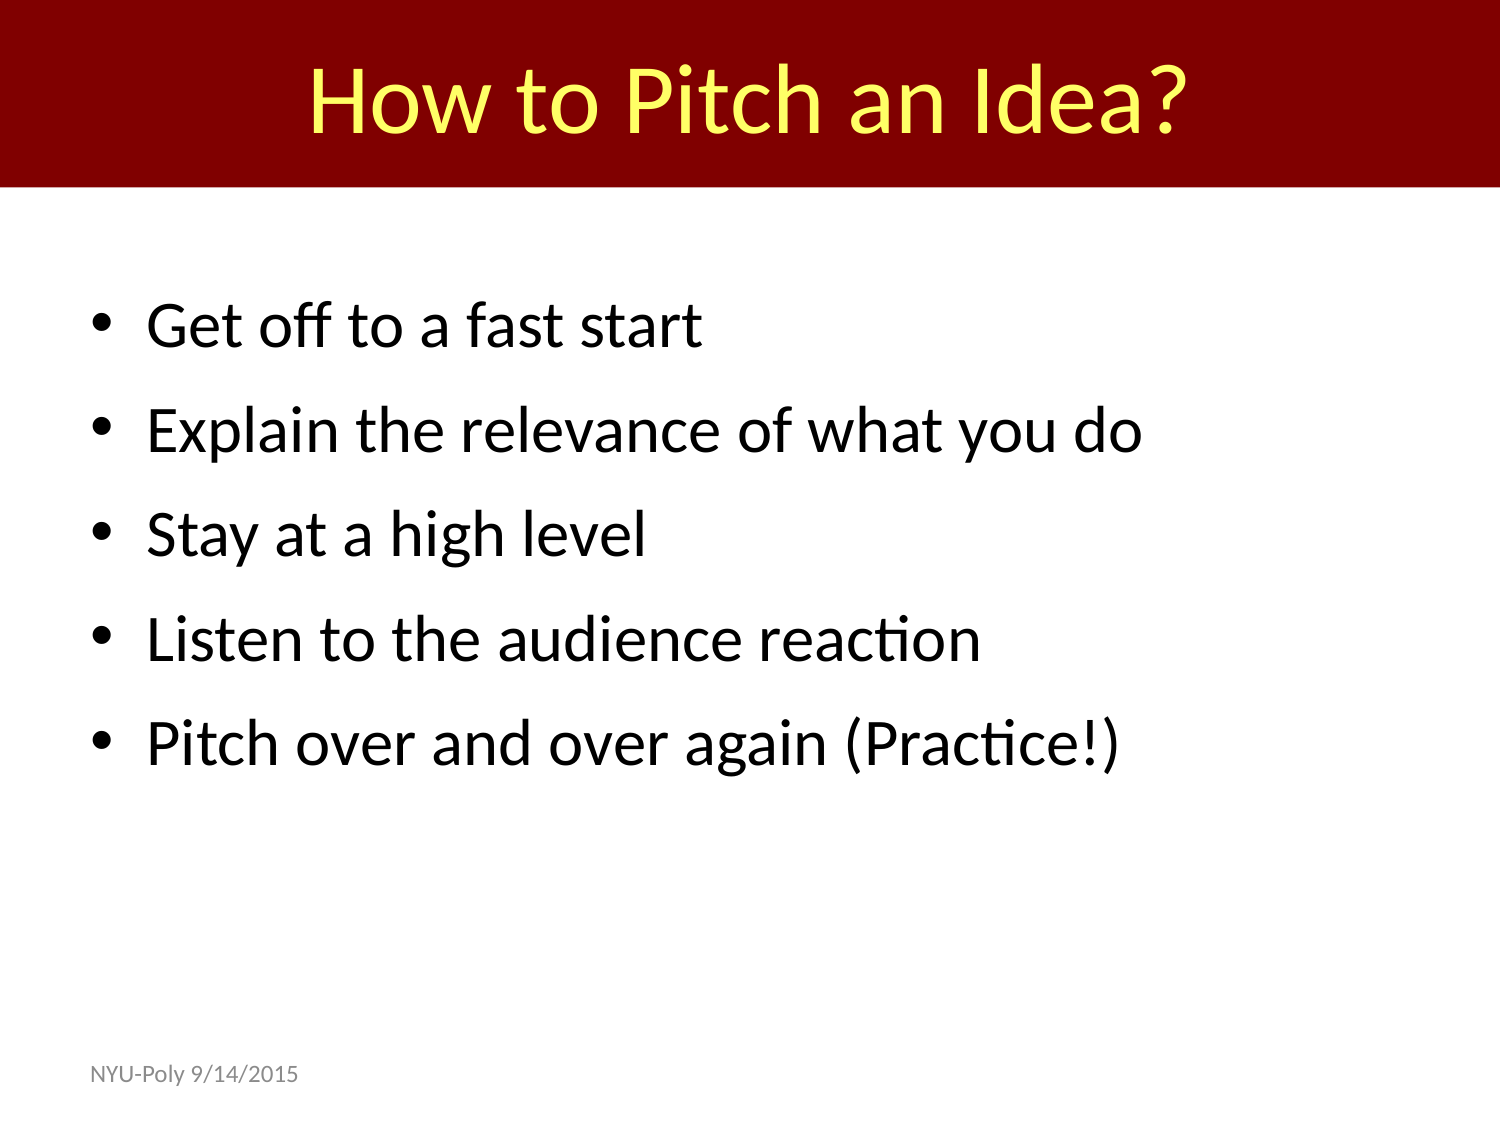

How to Pitch an Idea?
#
Get off to a fast start
Explain the relevance of what you do
Stay at a high level
Listen to the audience reaction
Pitch over and over again (Practice!)
NYU-Poly 9/14/2015